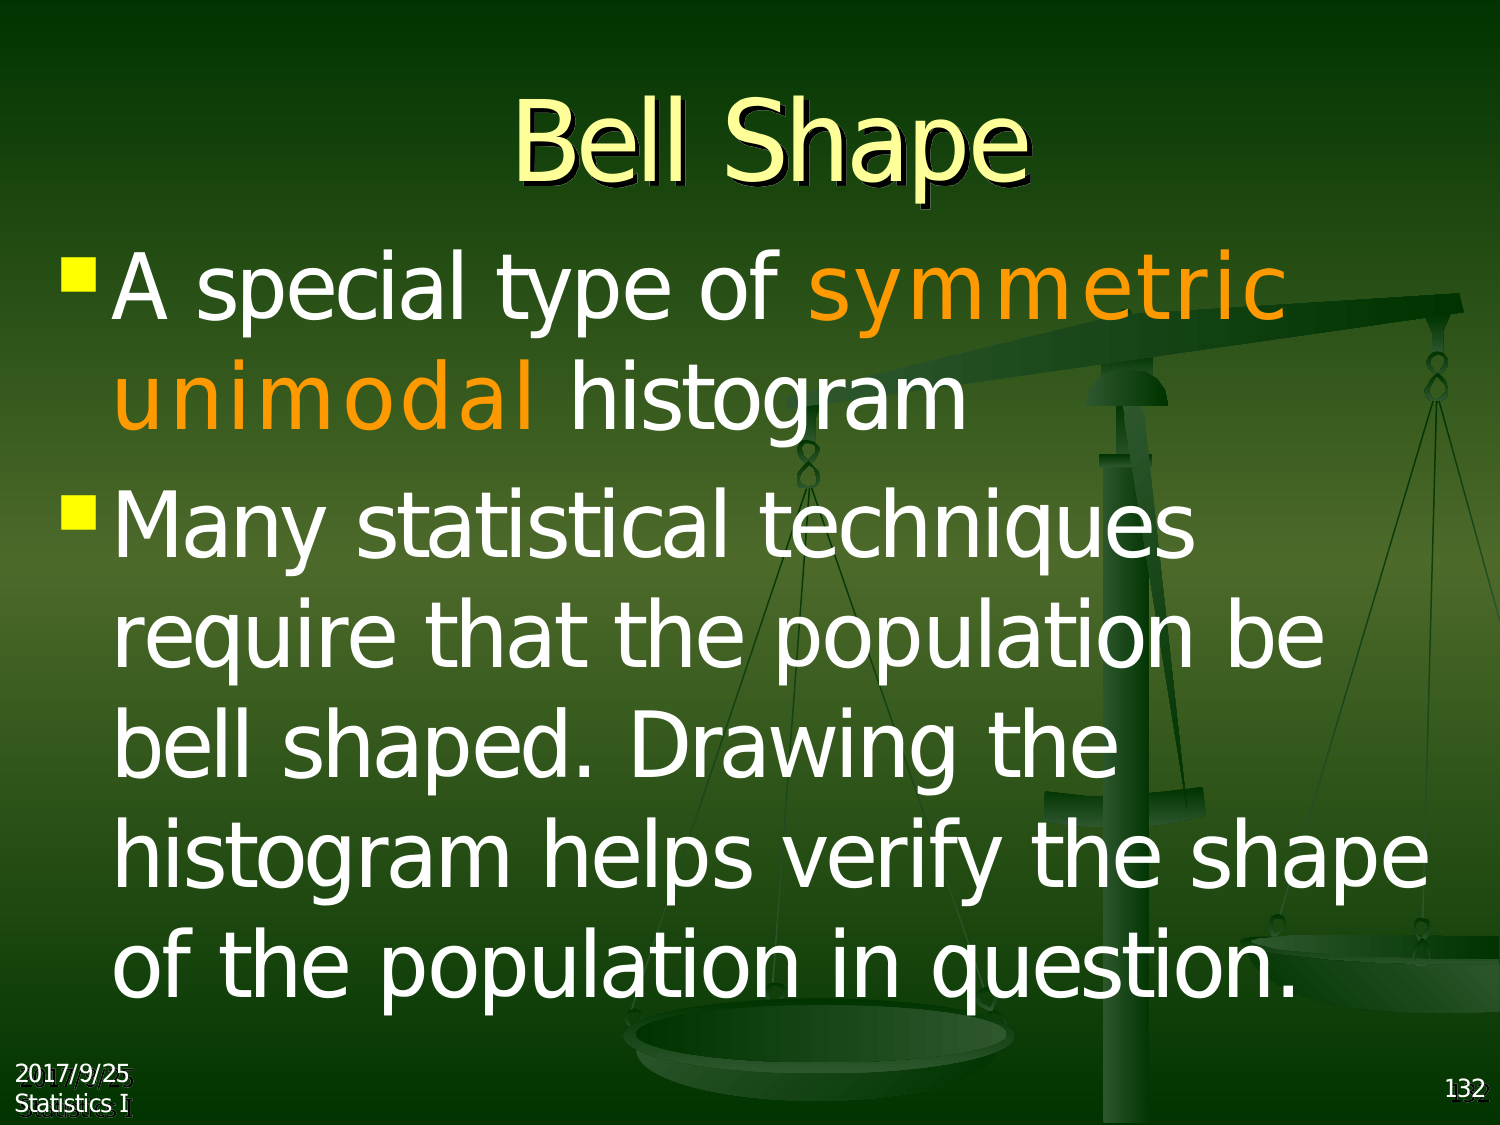

# Bell Shape
A special type of symmetric unimodal histogram
Many statistical techniques require that the population be bell shaped. Drawing the histogram helps verify the shape of the population in question.
2017/9/25
Statistics I
132